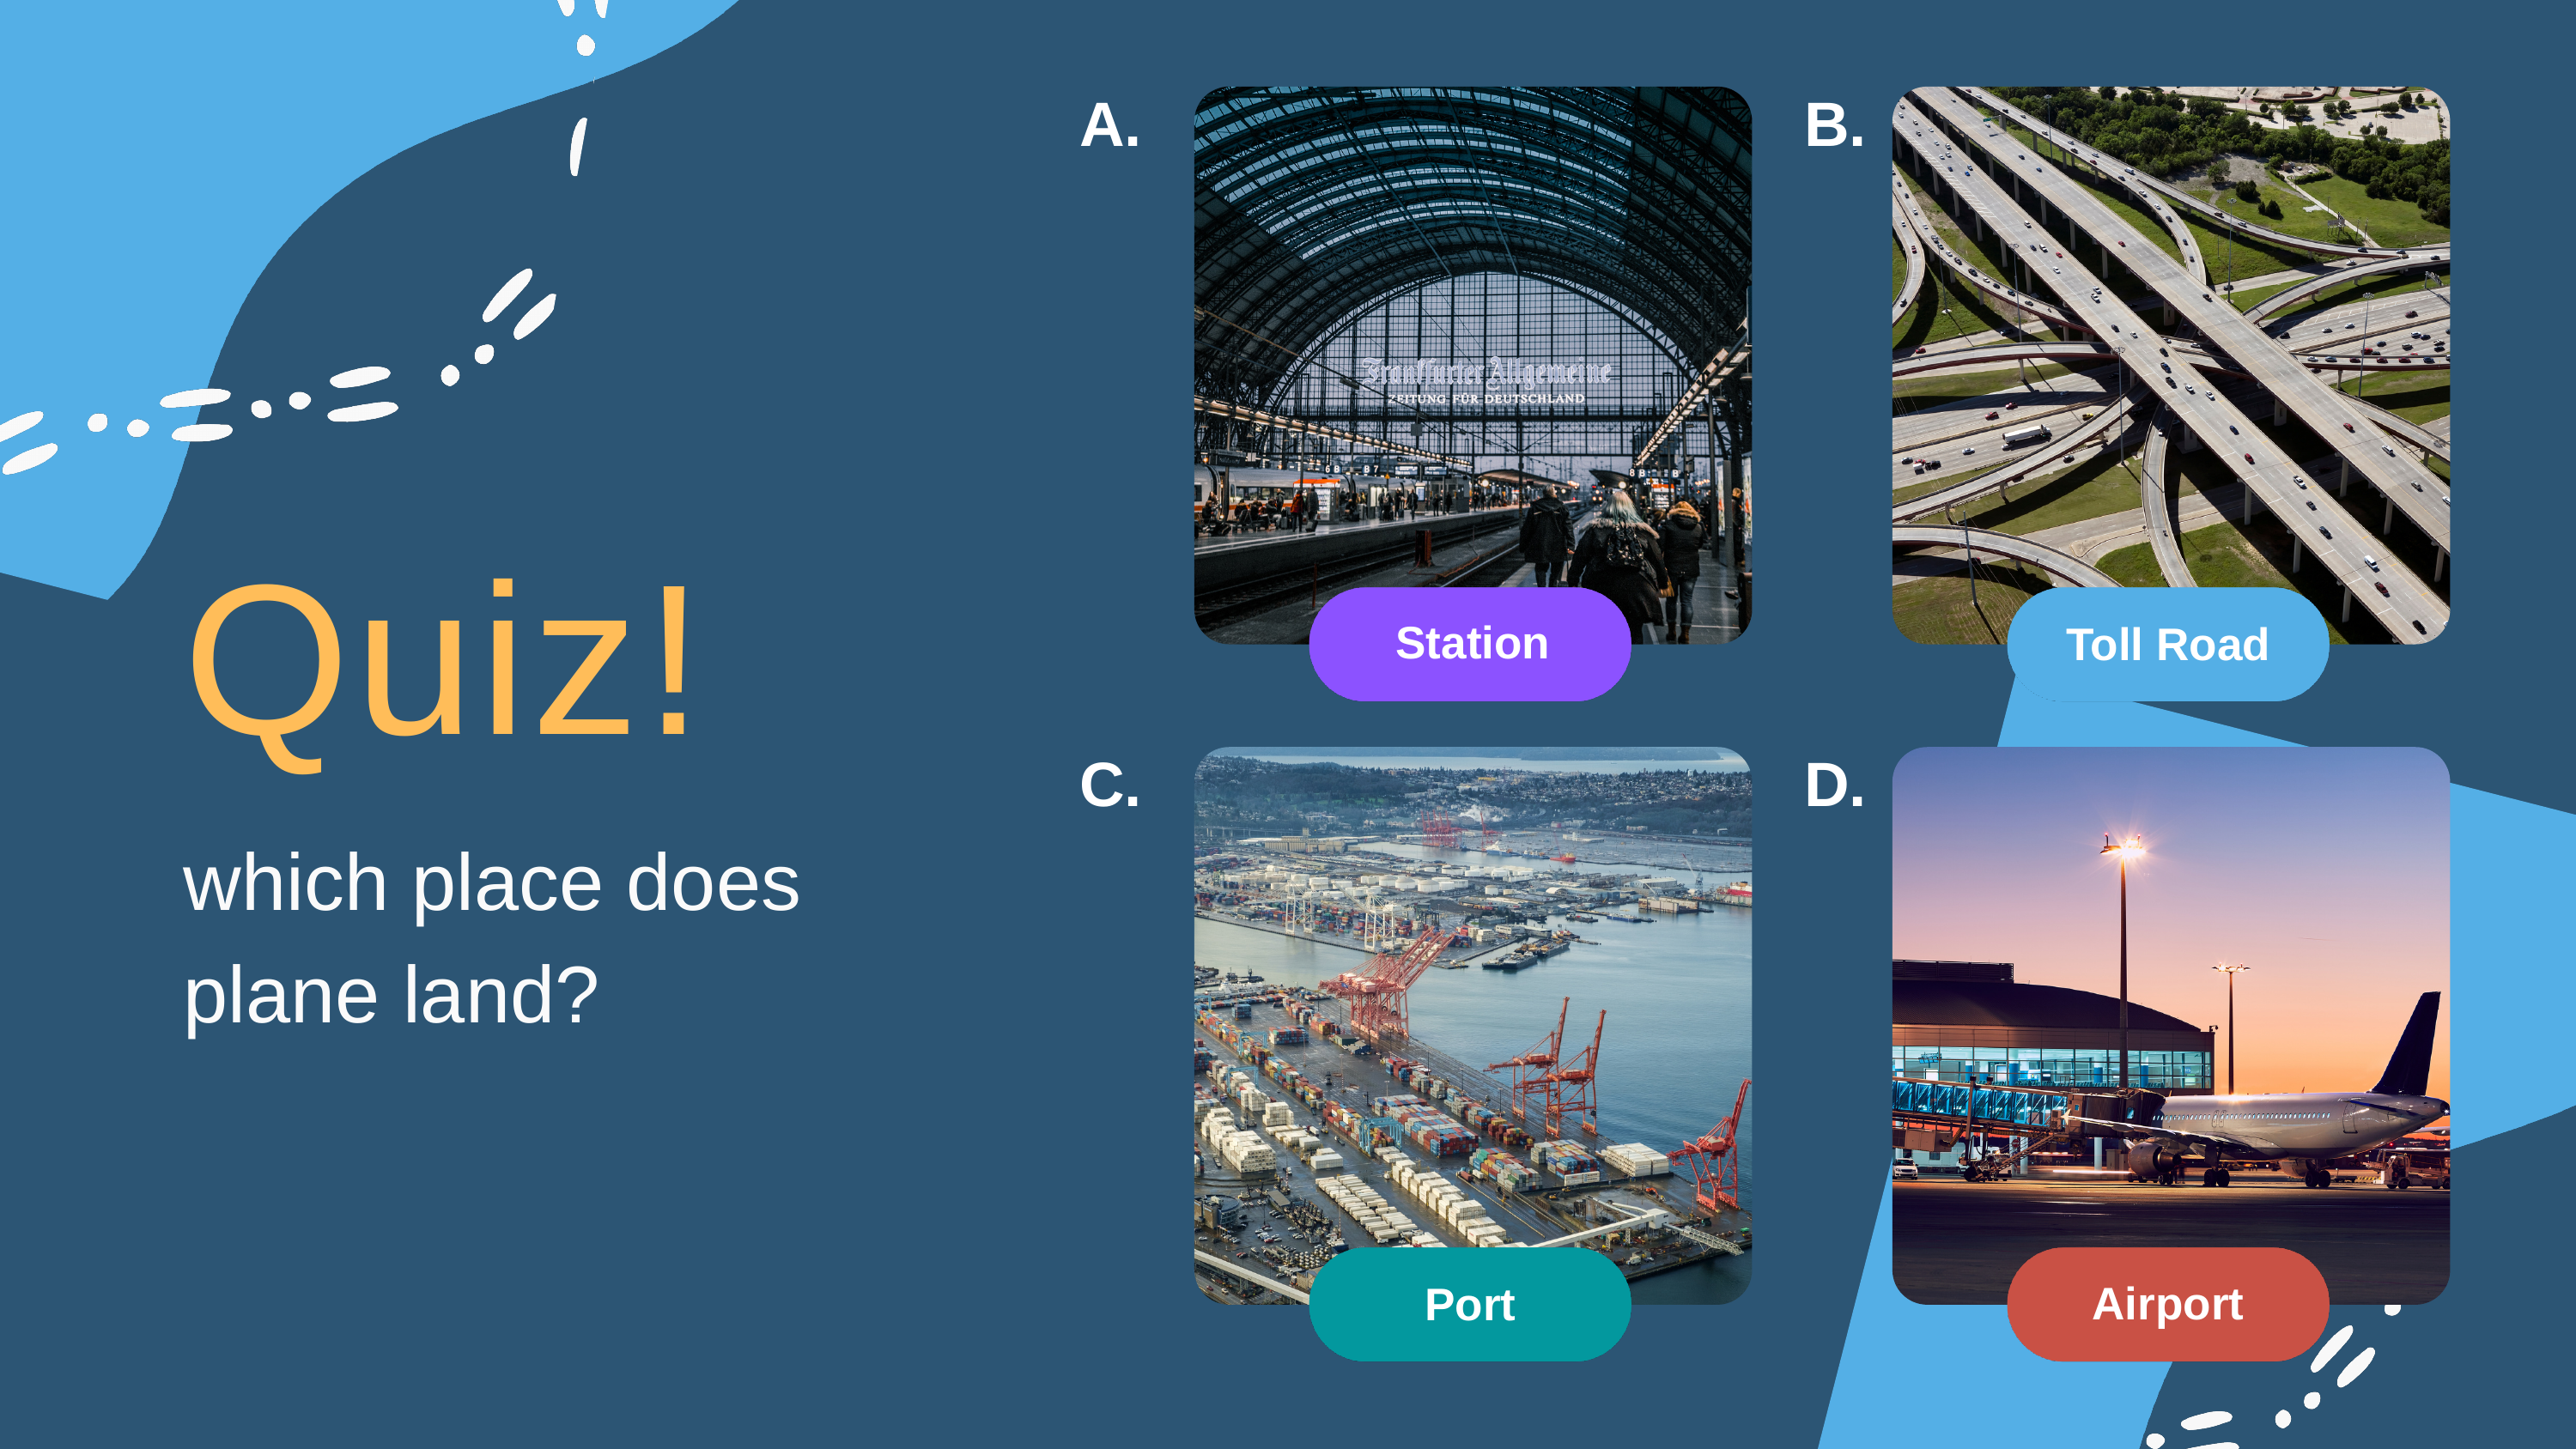

A.
B.
Quiz!

Station
Toll Road

C.
D.

which place does plane land?

Airport
Port